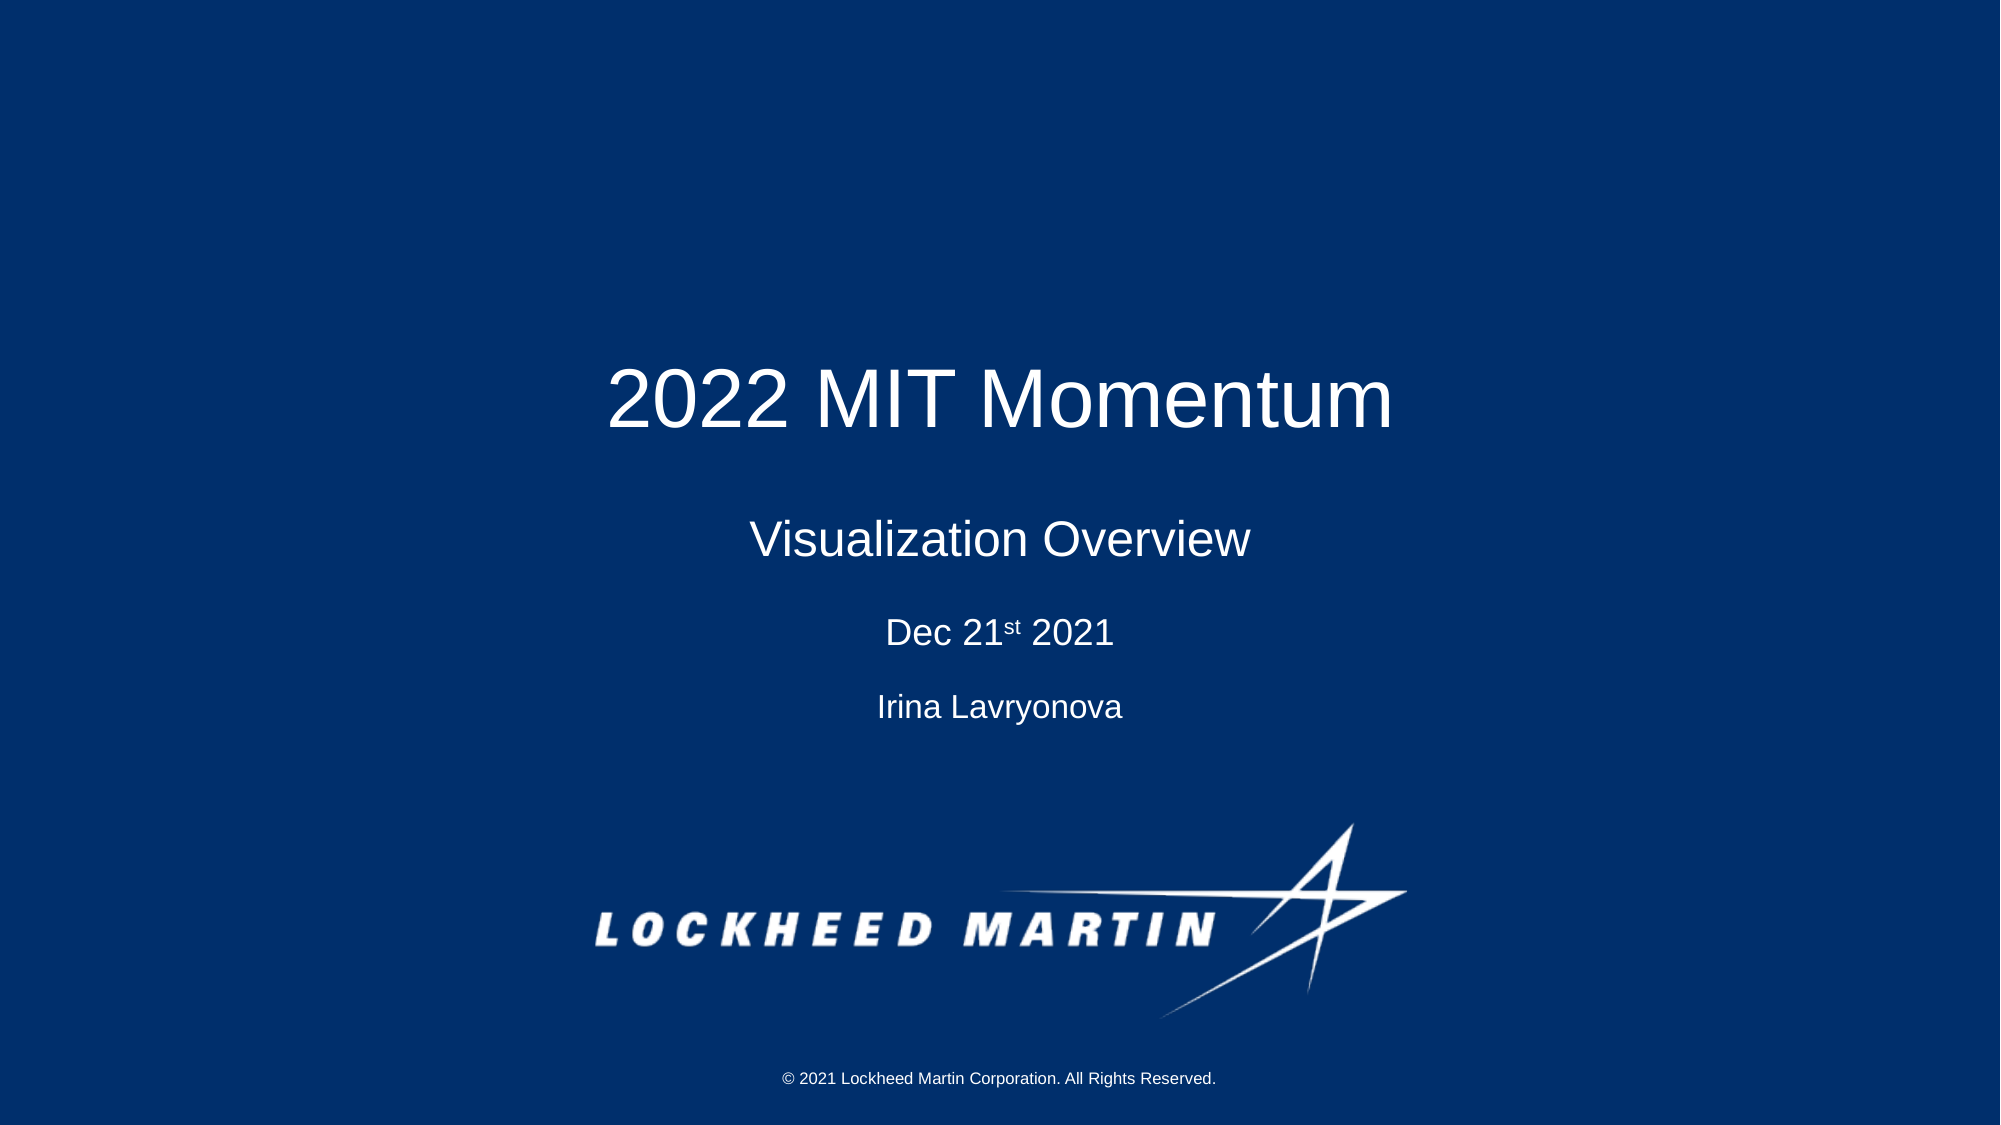

# 2022 MIT Momentum
Visualization Overview
Dec 21st 2021
Irina Lavryonova